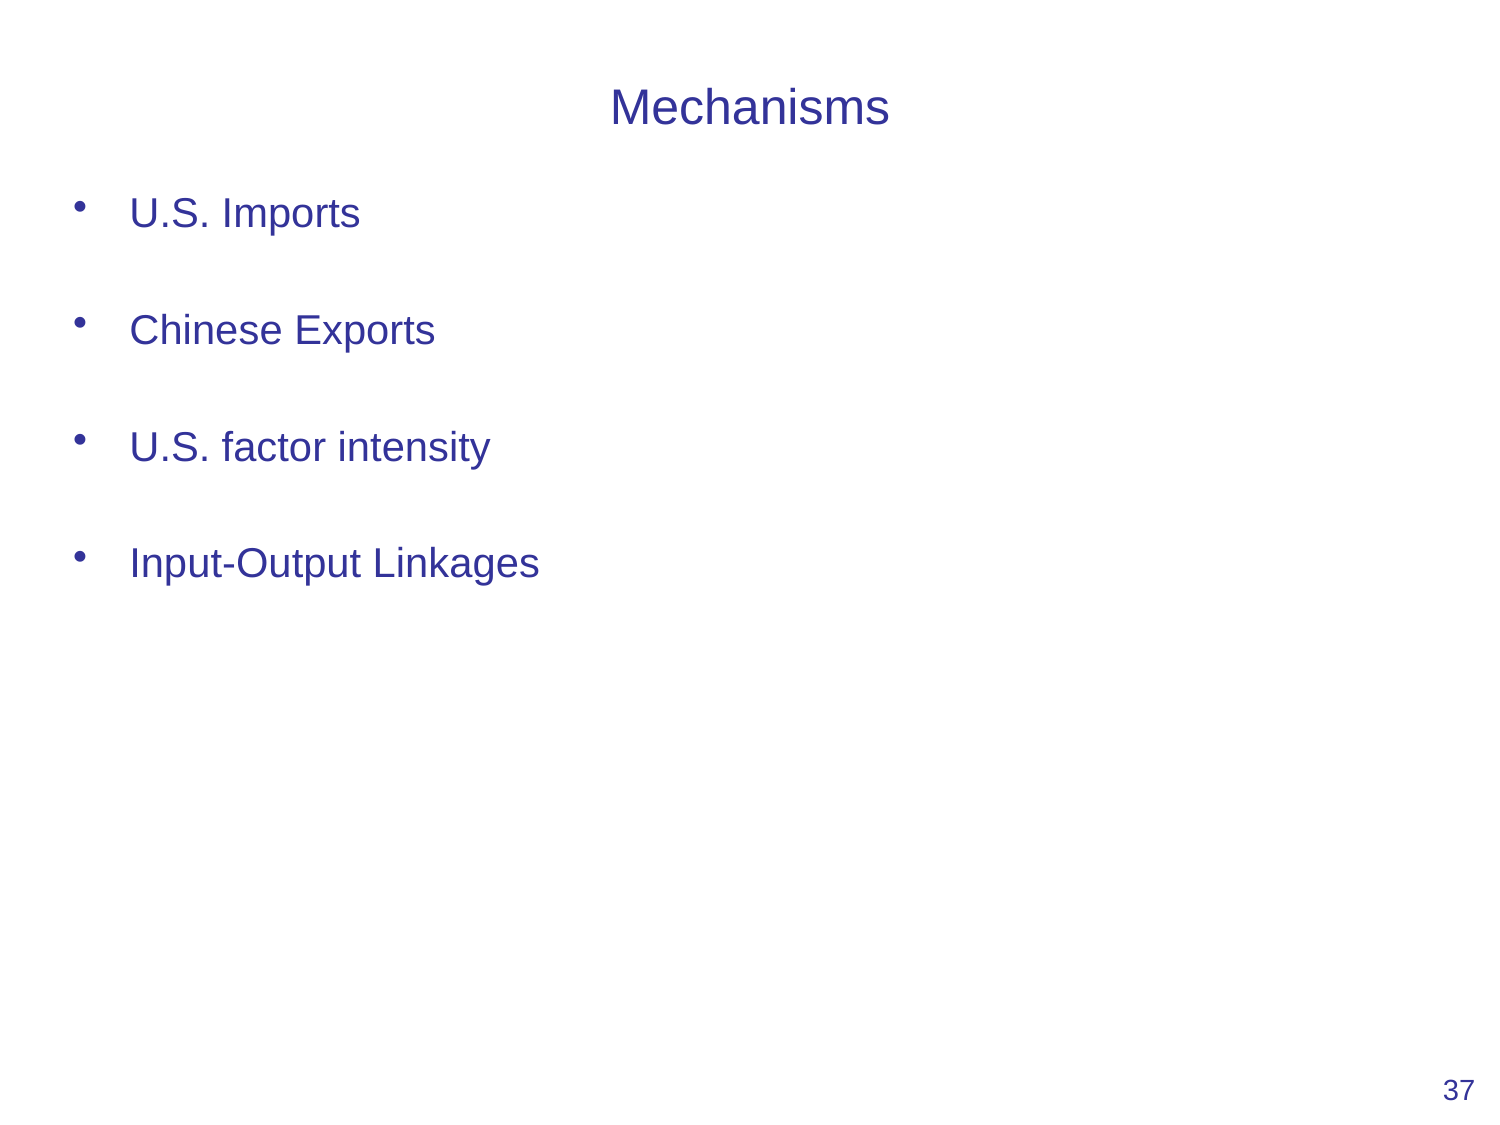

# Mechanisms
U.S. Imports

Chinese Exports

U.S. factor intensity

Input-Output Linkages

37